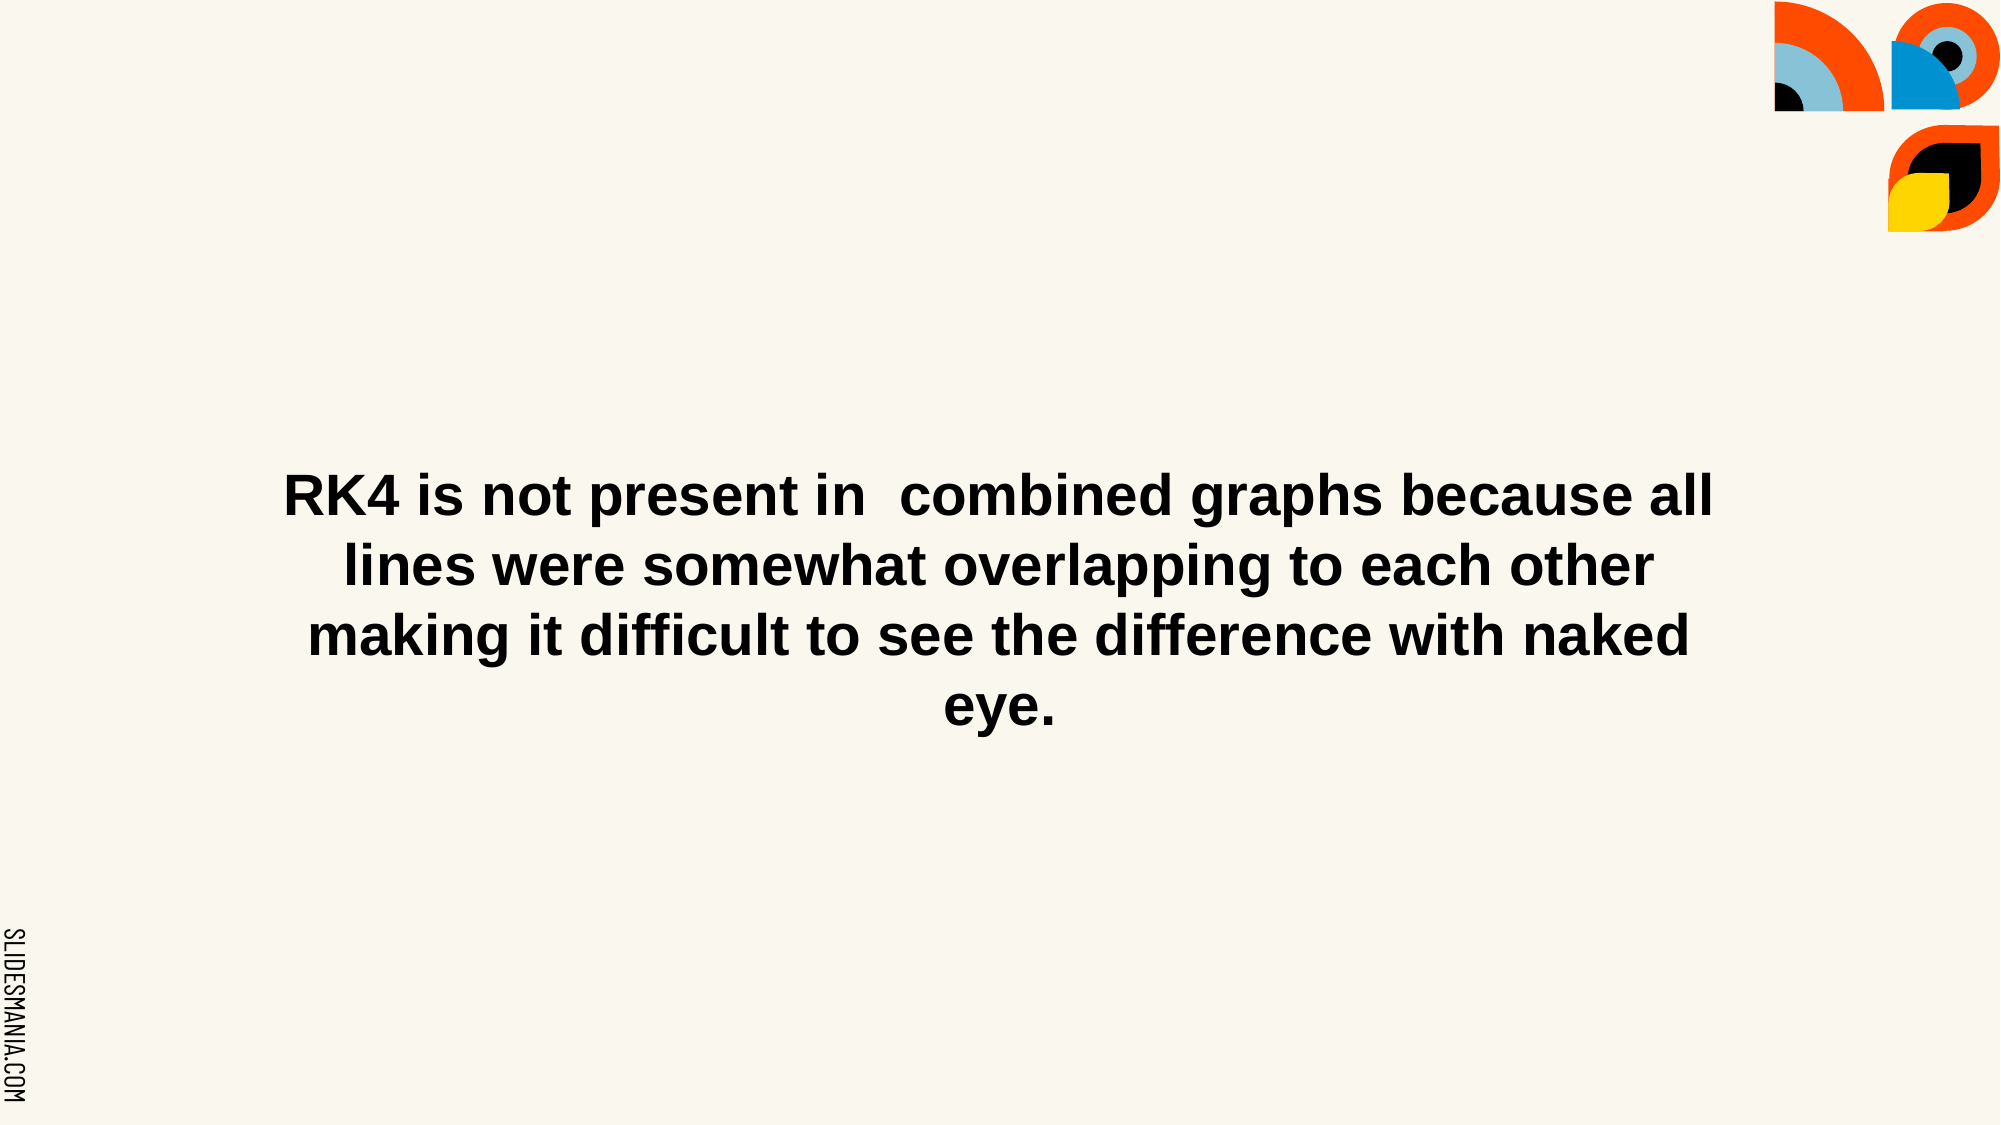

# RK4 is not present in  combined graphs because all lines were somewhat overlapping to each other making it difficult to see the difference with naked eye.